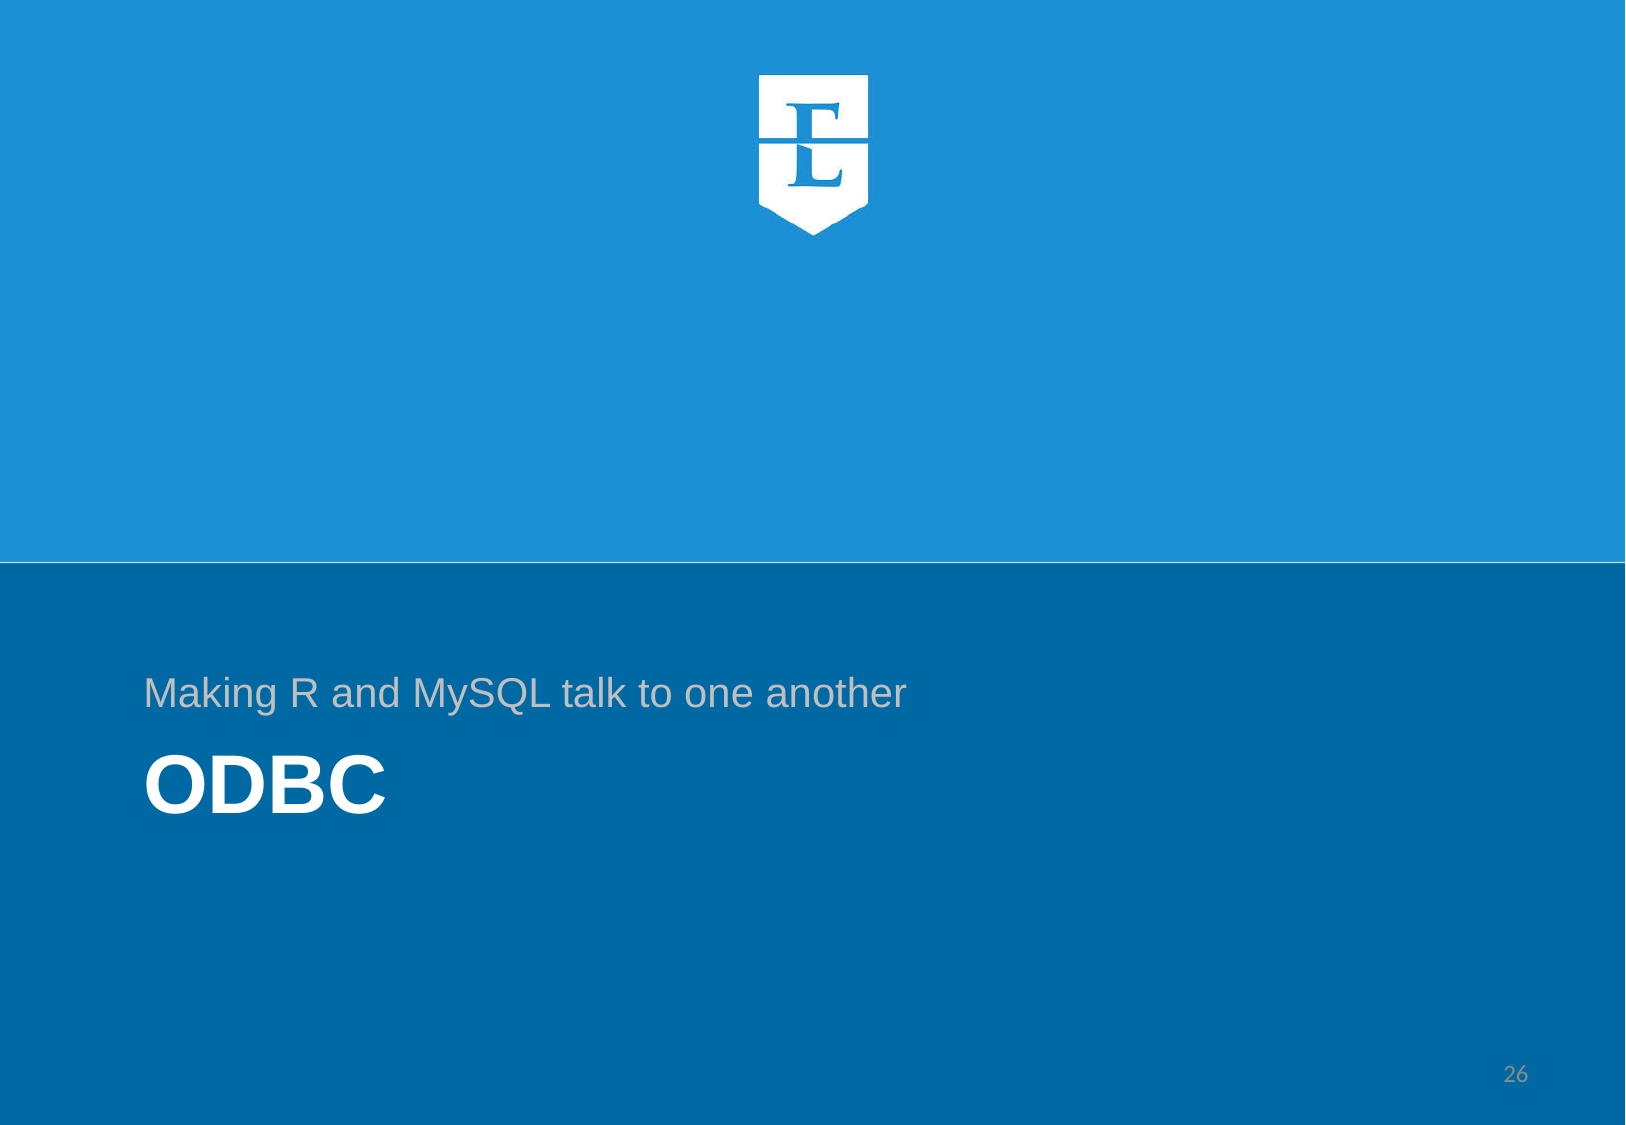

Making R and MySQL talk to one another
# ODBC
26